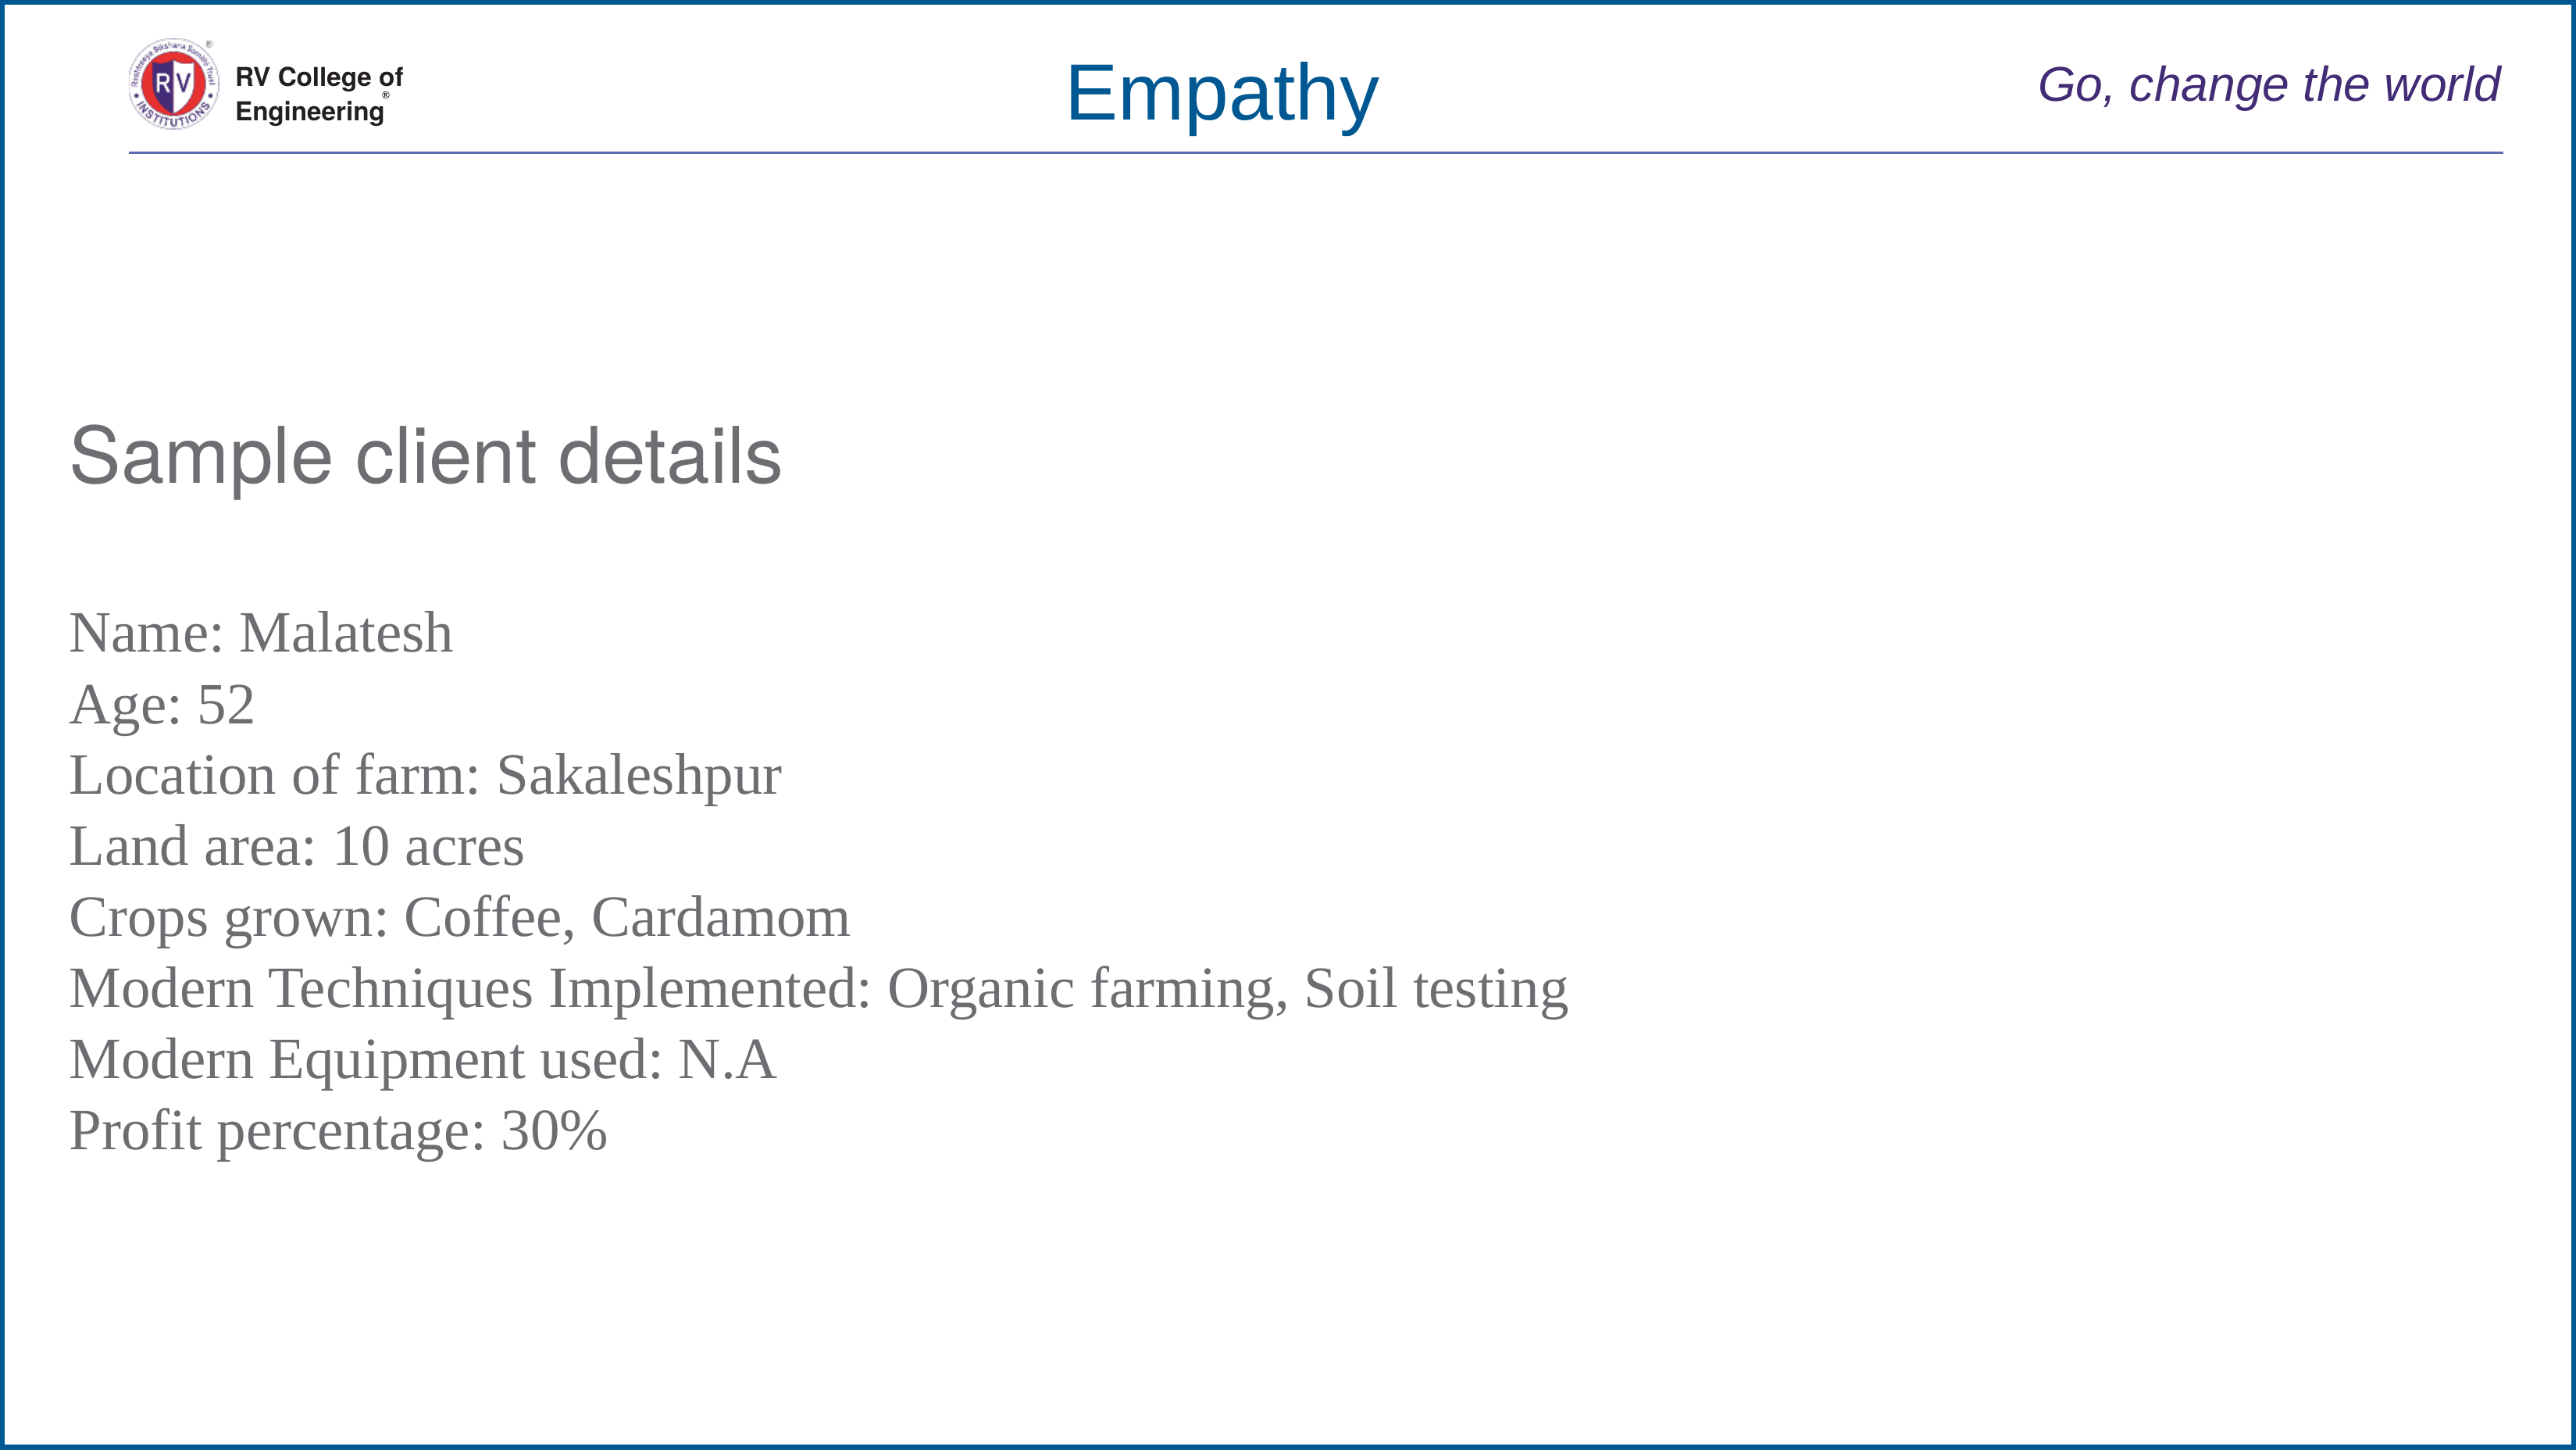

Empathy
# Go, change the world
RV College of
Engineering

Sample client details

Name: Malatesh
Age: 52
Location of farm: Sakaleshpur
Land area: 10 acres
Crops grown: Coffee, Cardamom
Modern Techniques Implemented: Organic farming, Soil testing
Modern Equipment used: N.A
Profit percentage: 30%